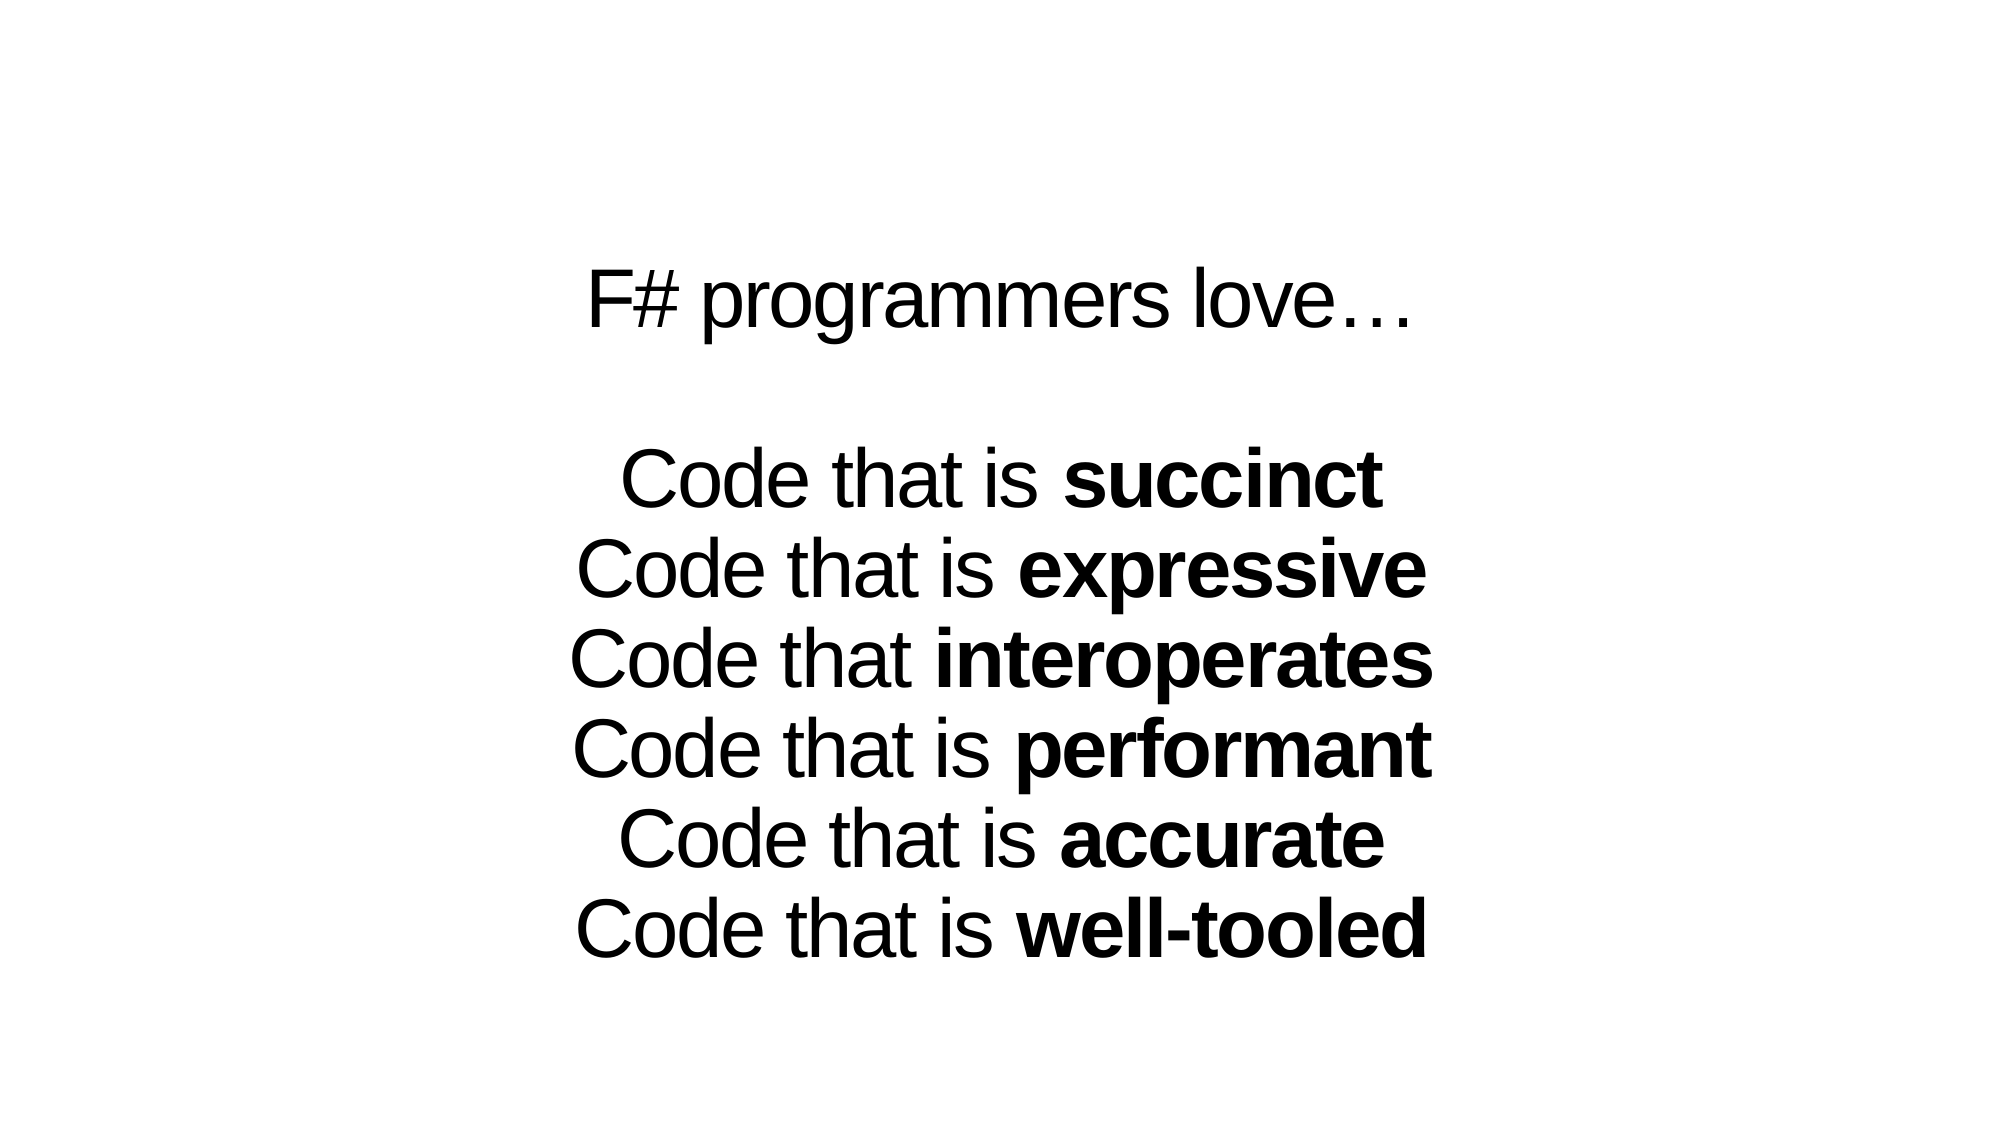

# F# programmers love… Code that is succinct Code that is expressive Code that interoperates Code that is performant Code that is accurate Code that is well-tooled